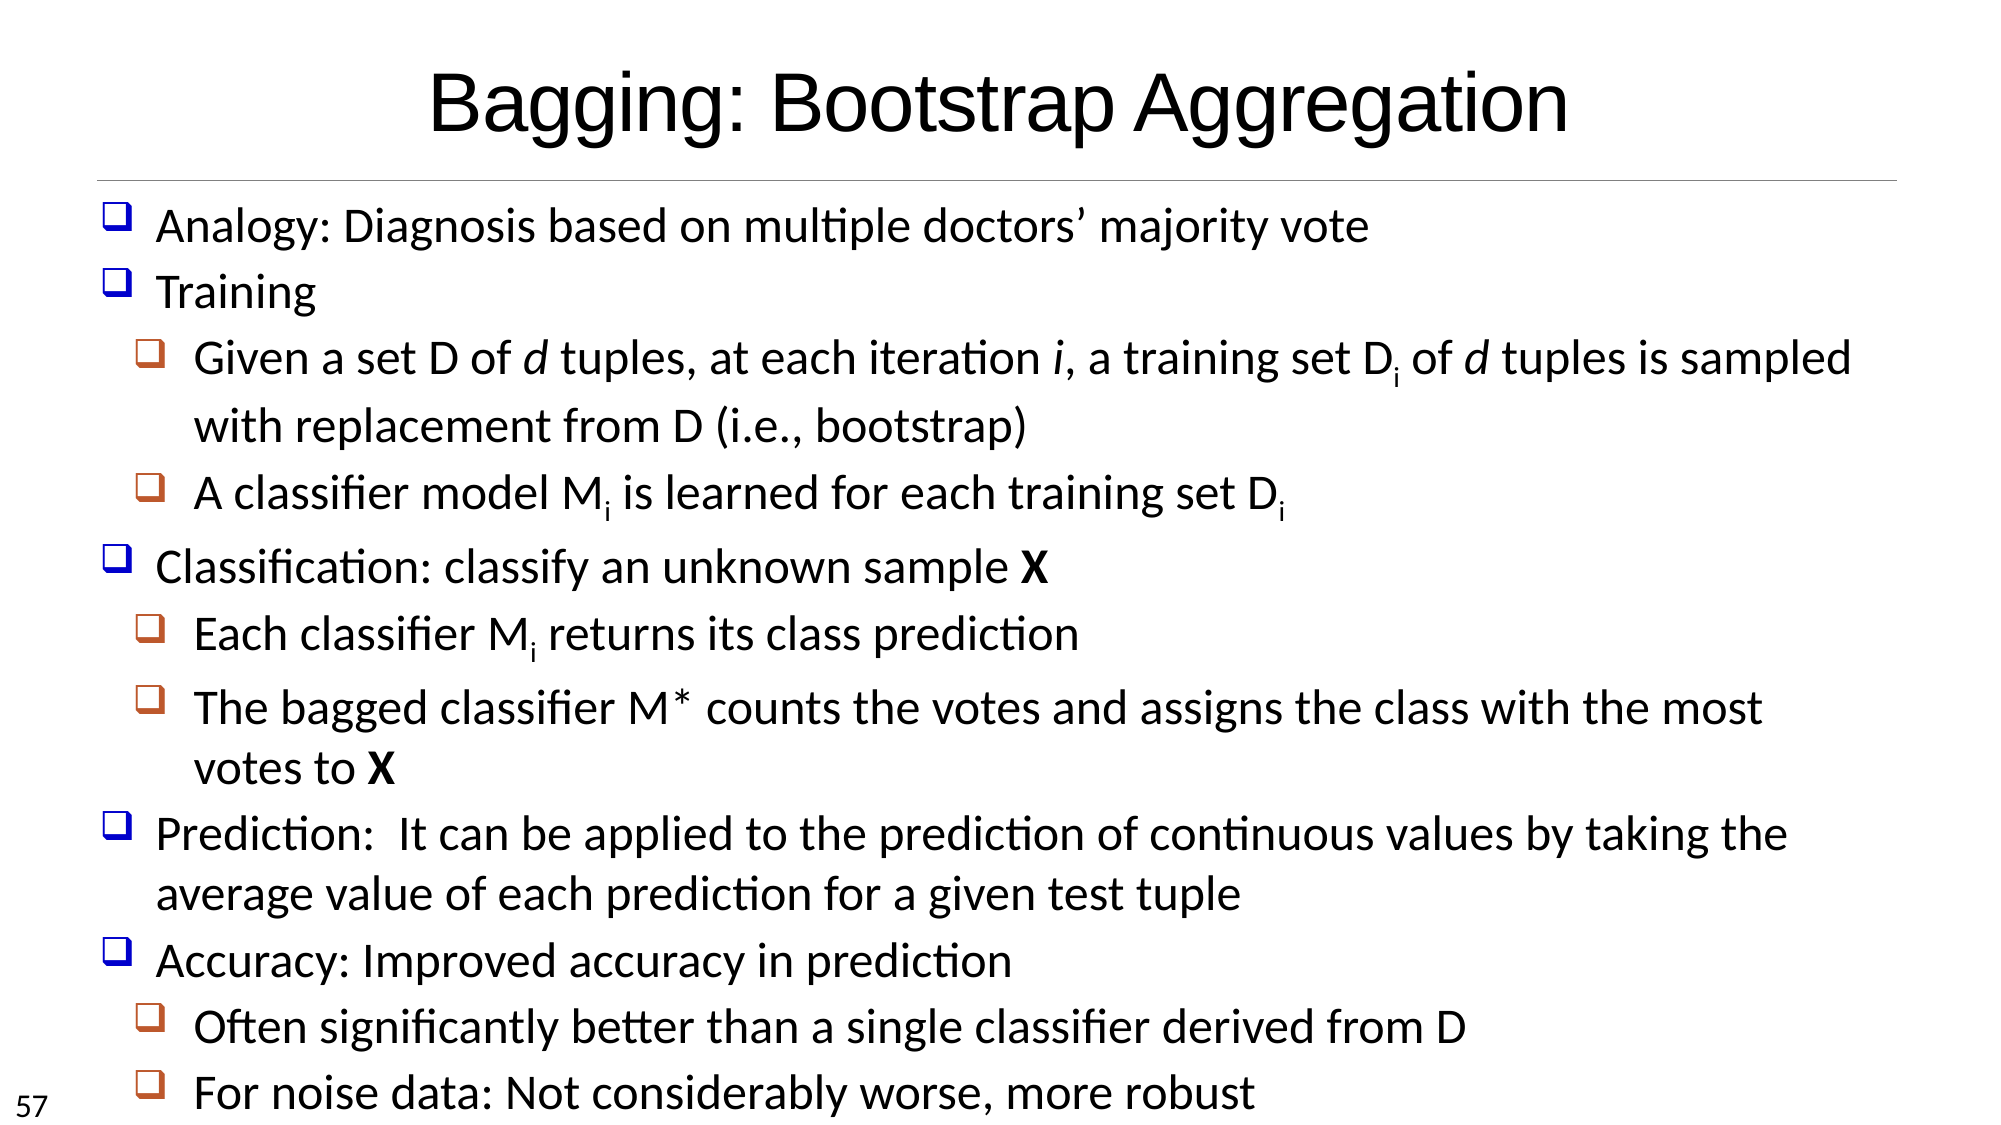

# Bagging: Bootstrap Aggregation
Analogy: Diagnosis based on multiple doctors’ majority vote
Training
Given a set D of d tuples, at each iteration i, a training set Di of d tuples is sampled with replacement from D (i.e., bootstrap)
A classifier model Mi is learned for each training set Di
Classification: classify an unknown sample X
Each classifier Mi returns its class prediction
The bagged classifier M* counts the votes and assigns the class with the most votes to X
Prediction:  It can be applied to the prediction of continuous values by taking the average value of each prediction for a given test tuple
Accuracy: Improved accuracy in prediction
Often significantly better than a single classifier derived from D
For noise data: Not considerably worse, more robust